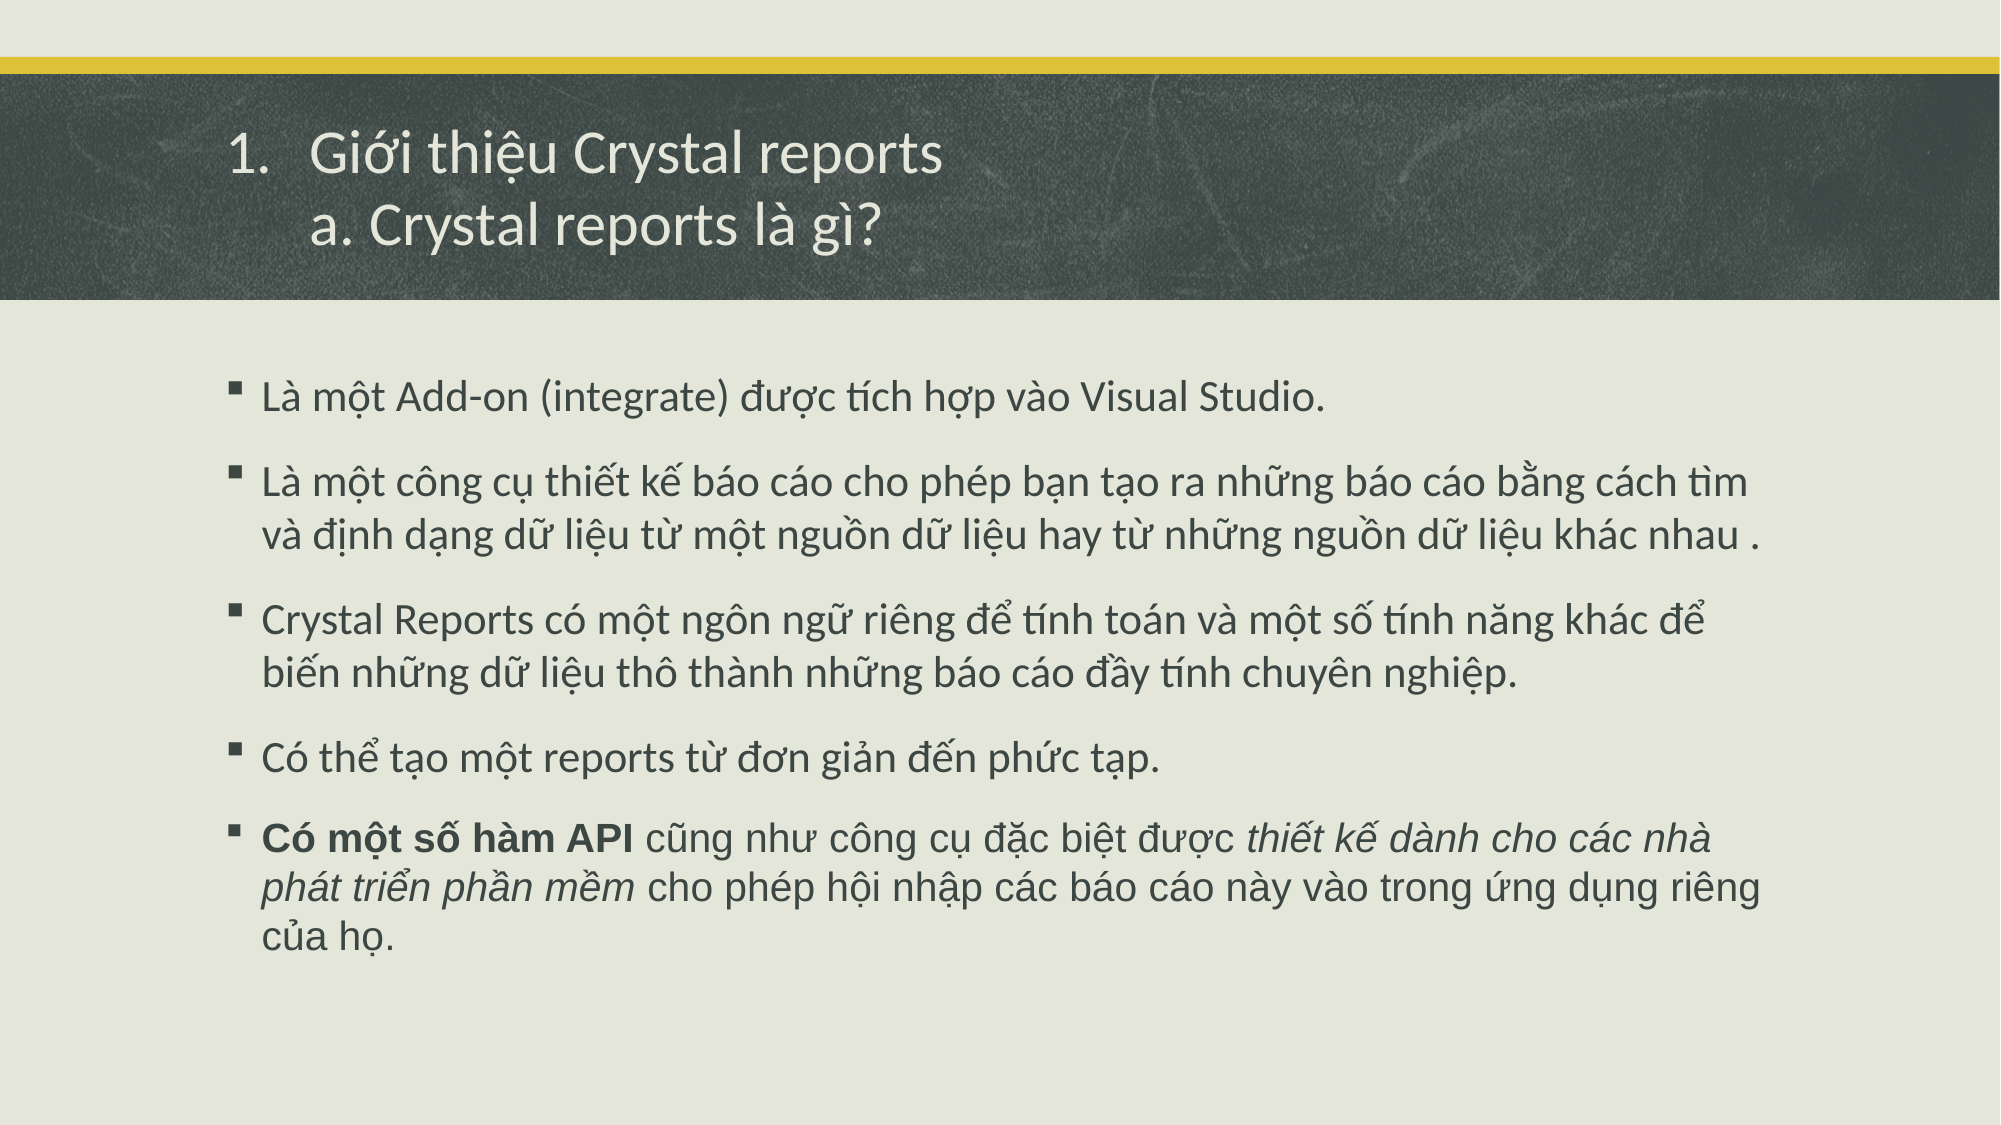

# Giới thiệu Crystal reports a. Crystal reports là gì?
Là một Add-on (integrate) được tích hợp vào Visual Studio.
Là một công cụ thiết kế báo cáo cho phép bạn tạo ra những báo cáo bằng cách tìm và định dạng dữ liệu từ một nguồn dữ liệu hay từ những nguồn dữ liệu khác nhau .
Crystal Reports có một ngôn ngữ riêng để tính toán và một số tính năng khác để biến những dữ liệu thô thành những báo cáo đầy tính chuyên nghiệp.
Có thể tạo một reports từ đơn giản đến phức tạp.
Có một số hàm API cũng như công cụ đặc biệt được thiết kế dành cho các nhà phát triển phần mềm cho phép hội nhập các báo cáo này vào trong ứng dụng riêng của họ.